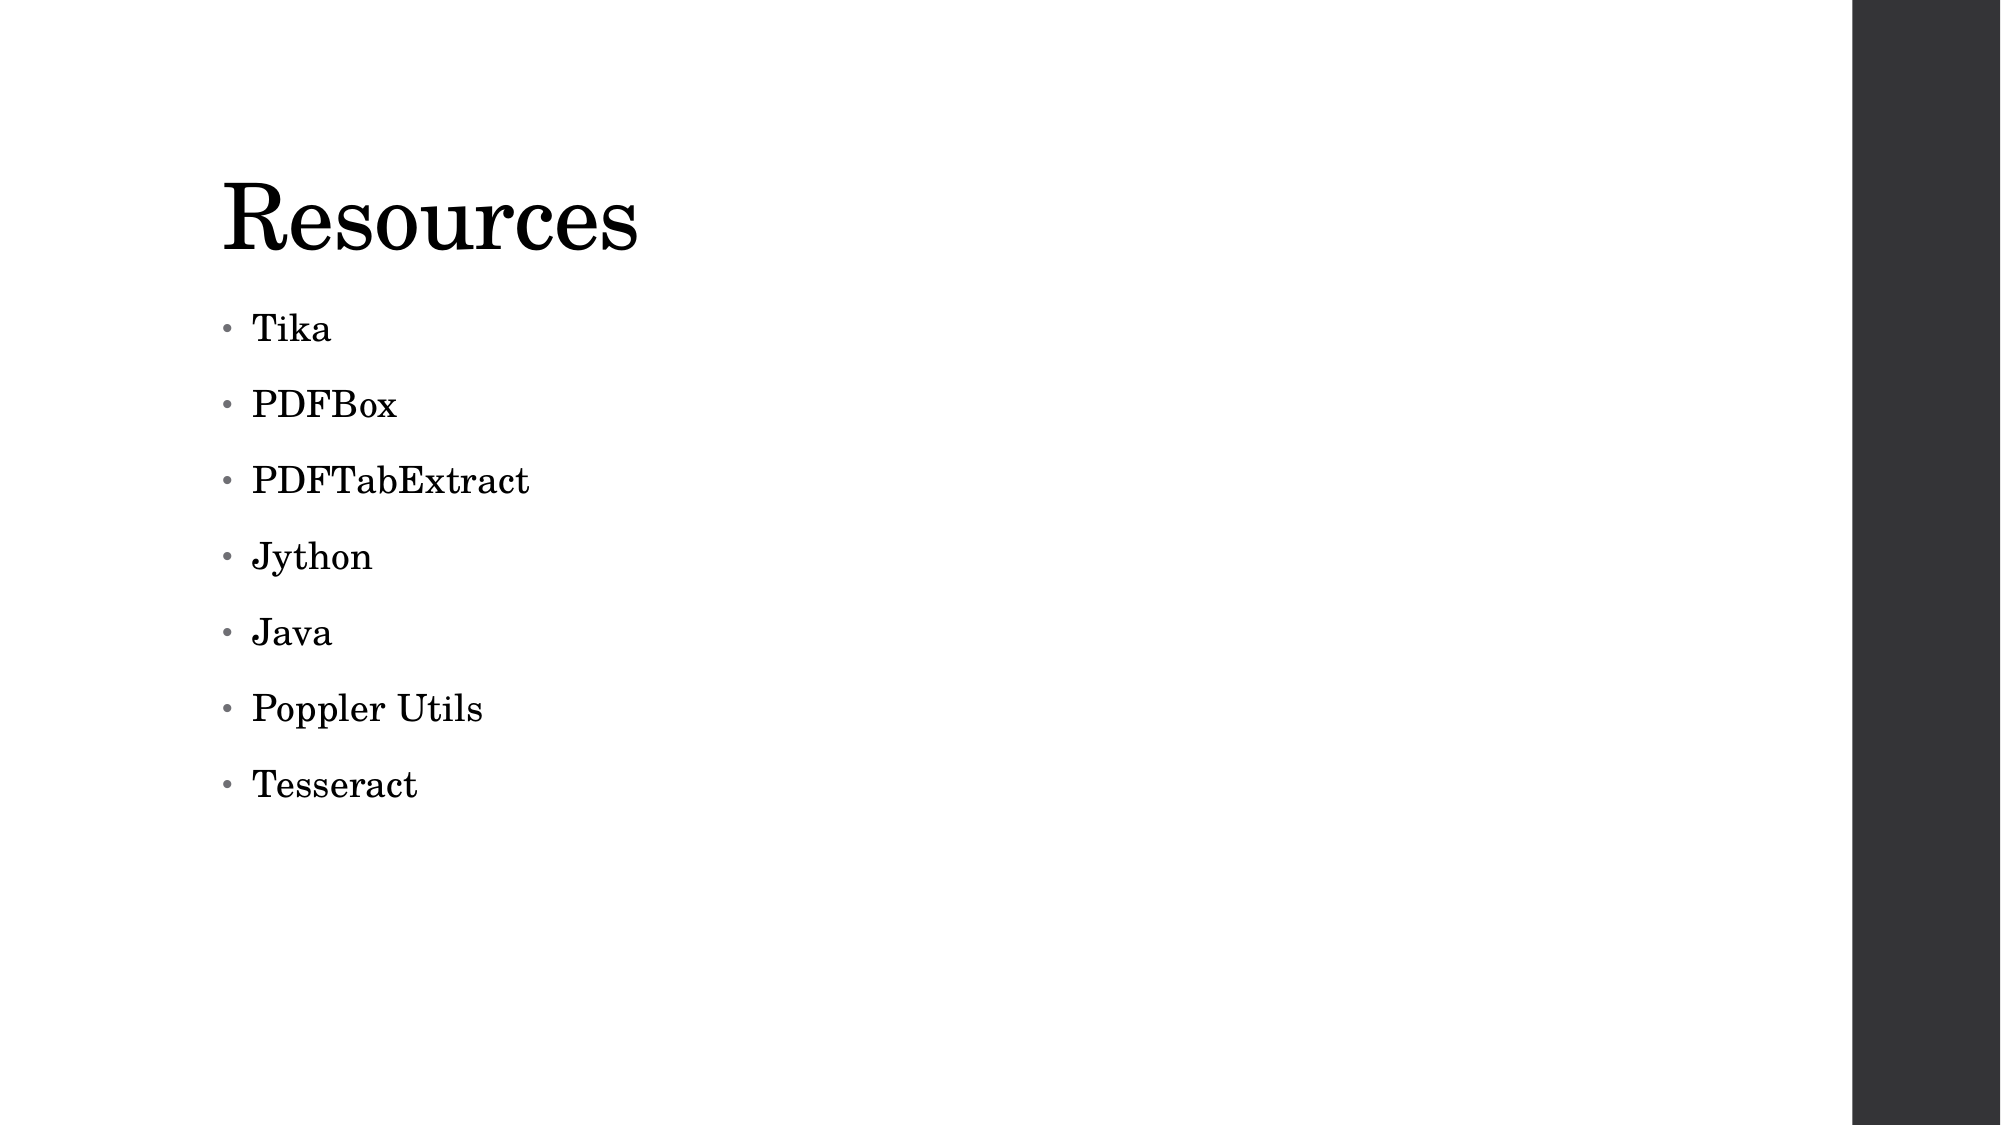

# Resources
Tika
PDFBox
PDFTabExtract
Jython
Java
Poppler Utils
Tesseract